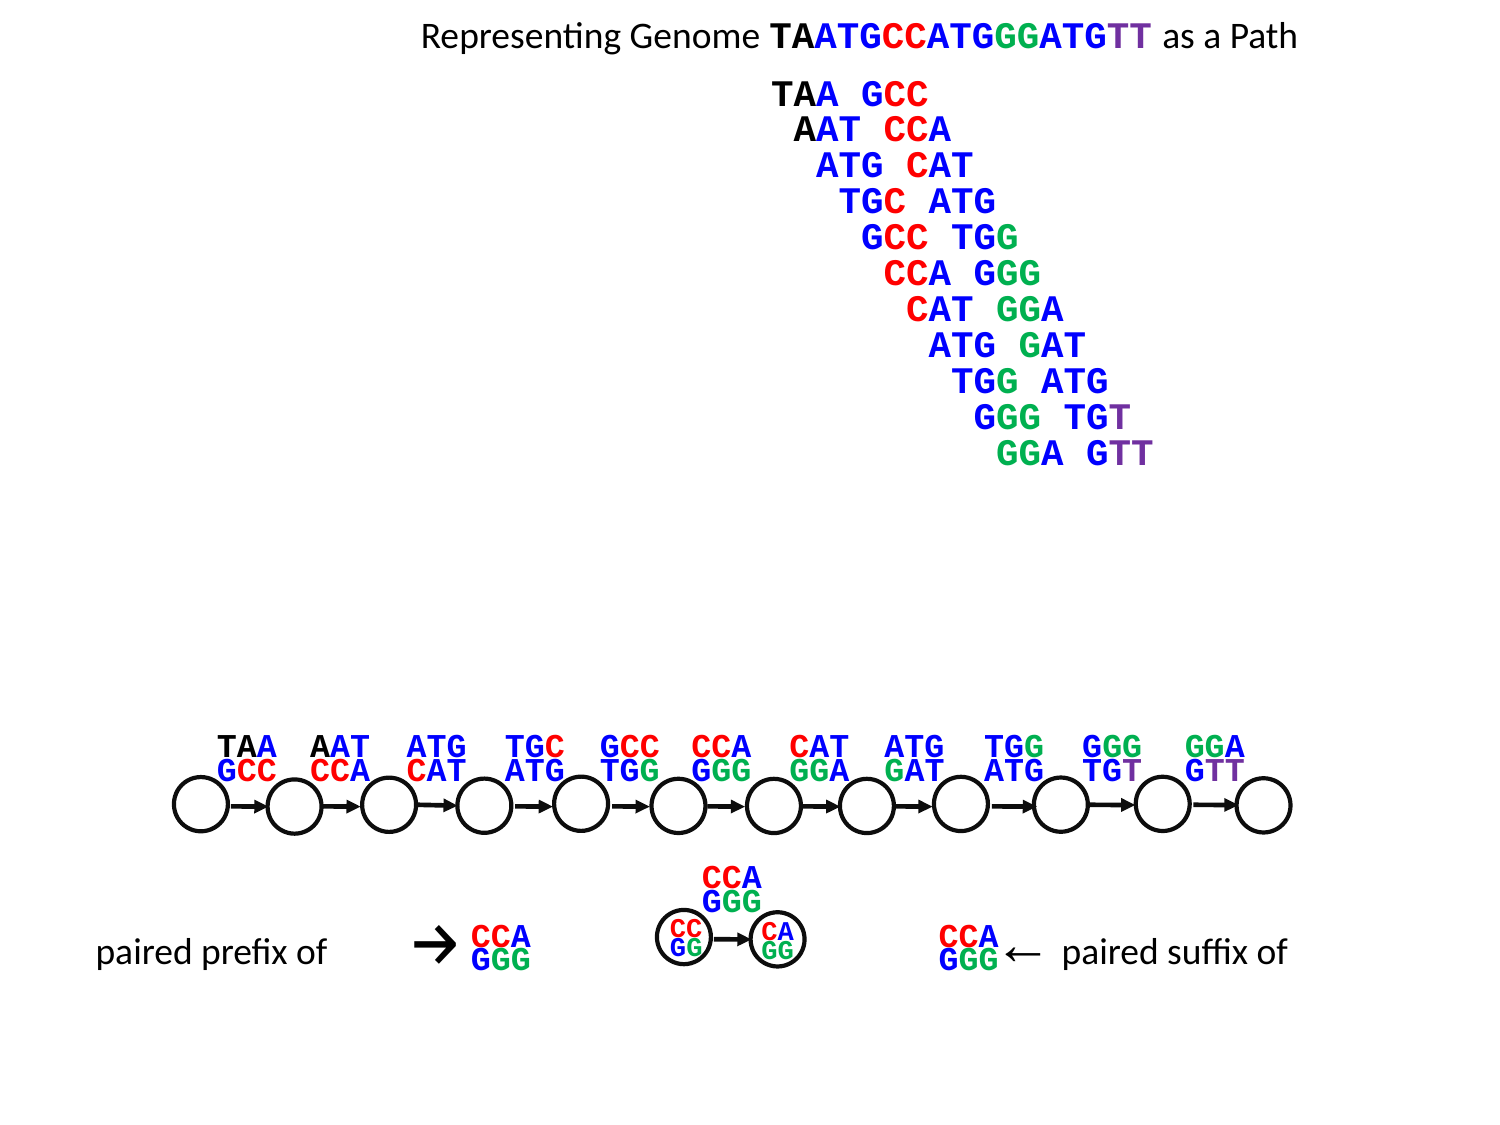

Representing Genome TAATGCCATGGGATGTT as a Path

TAA GCC
 AAT CCA
  ATG CAT
   TGC ATG
    GCC TGG
     CCA GGG
      CAT GGA
       ATG GAT
        TGG ATG
         GGG TGT
          GGA GTT
TAA
GCC
AAT
CCA
ATG
CAT
TGC
ATG
GCC
TGG
CCA
GGG
CAT
GGA
ATG
GAT
TGG
ATG
GGG
TGT
GGA
GTT

CCA
GGG

           paired prefix of          →                                                               ← paired suffix of
CC
GG
CA
GG
CCA
GGG
CCA
GGG